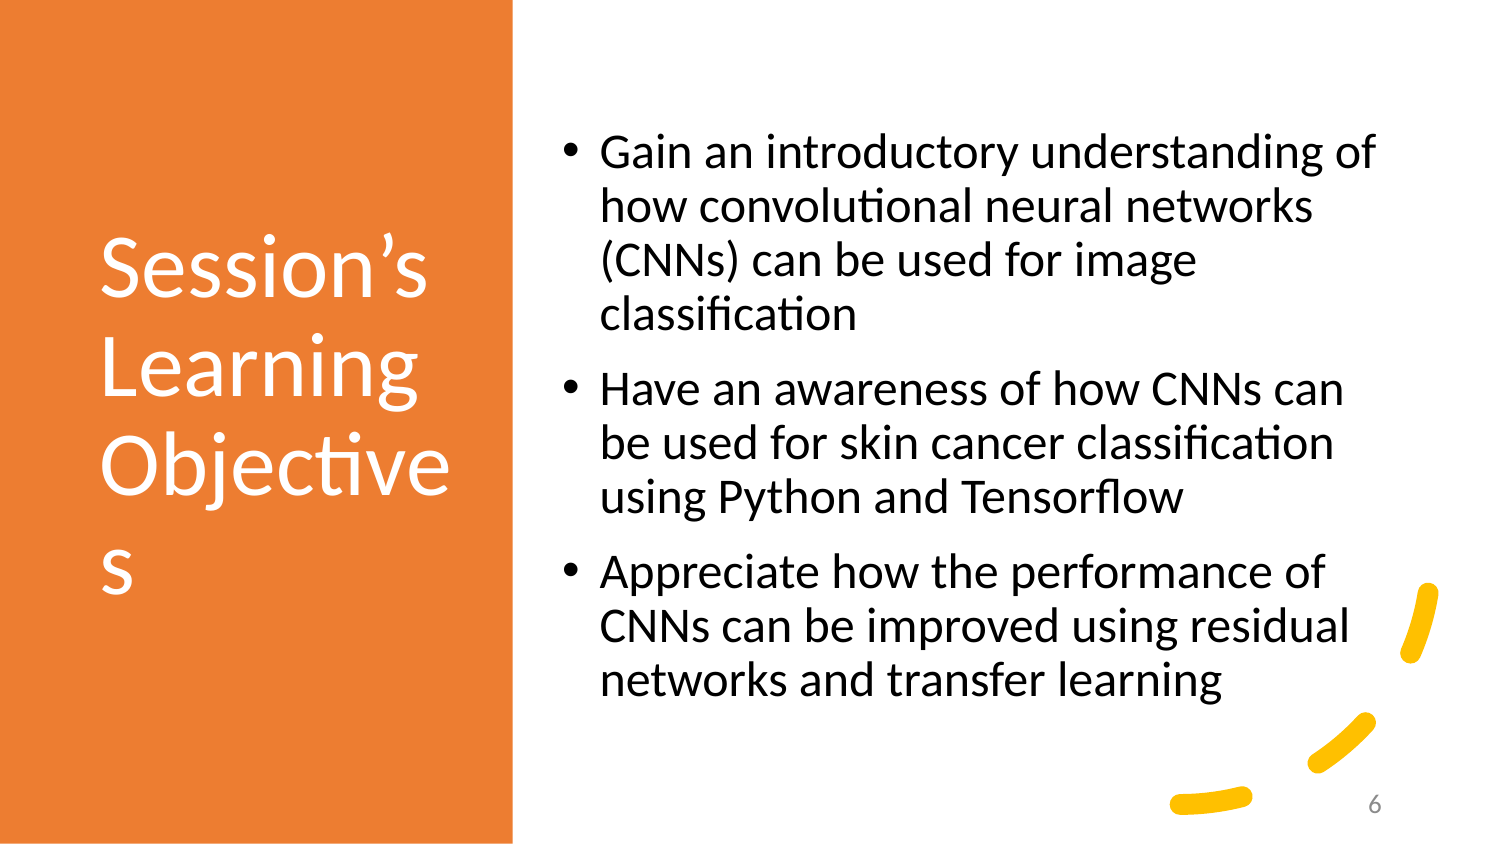

# Session’s Learning Objectives
Gain an introductory understanding of how convolutional neural networks (CNNs) can be used for image classification
Have an awareness of how CNNs can be used for skin cancer classification using Python and Tensorflow
Appreciate how the performance of CNNs can be improved using residual networks and transfer learning

6